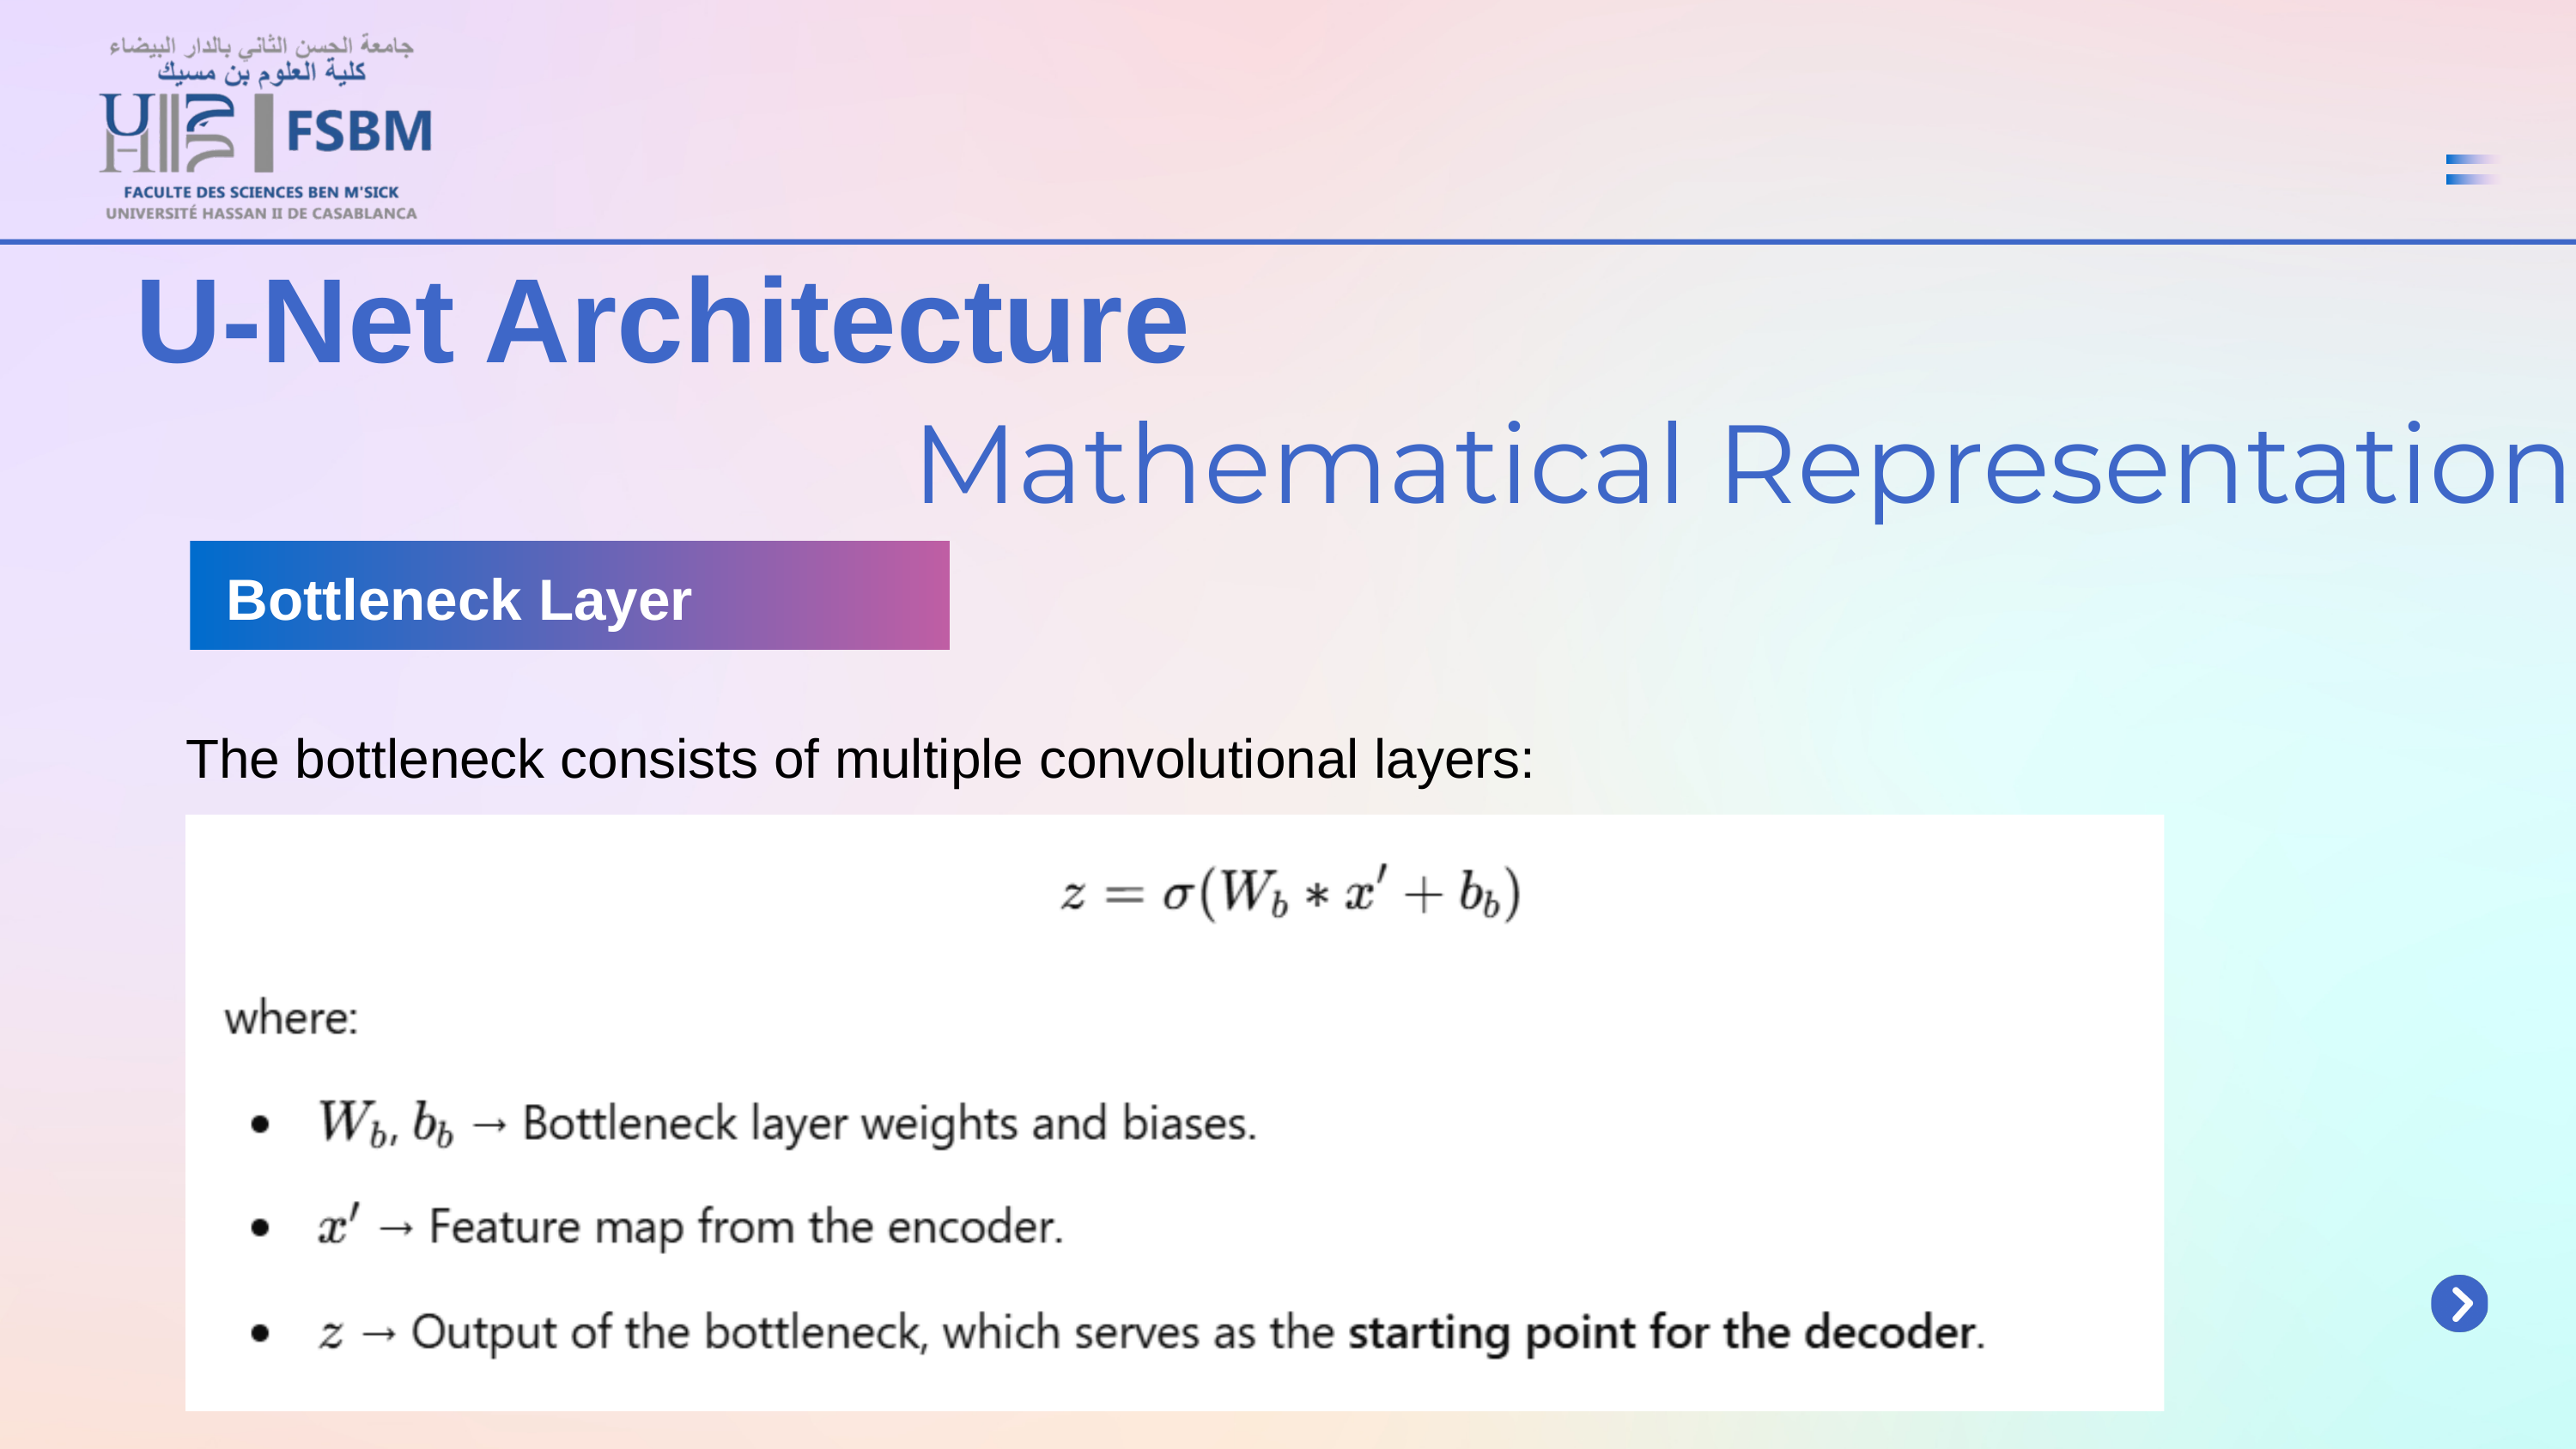

U-Net Architecture
Mathematical Representation

Bottleneck Layer
The bottleneck consists of multiple convolutional layers: